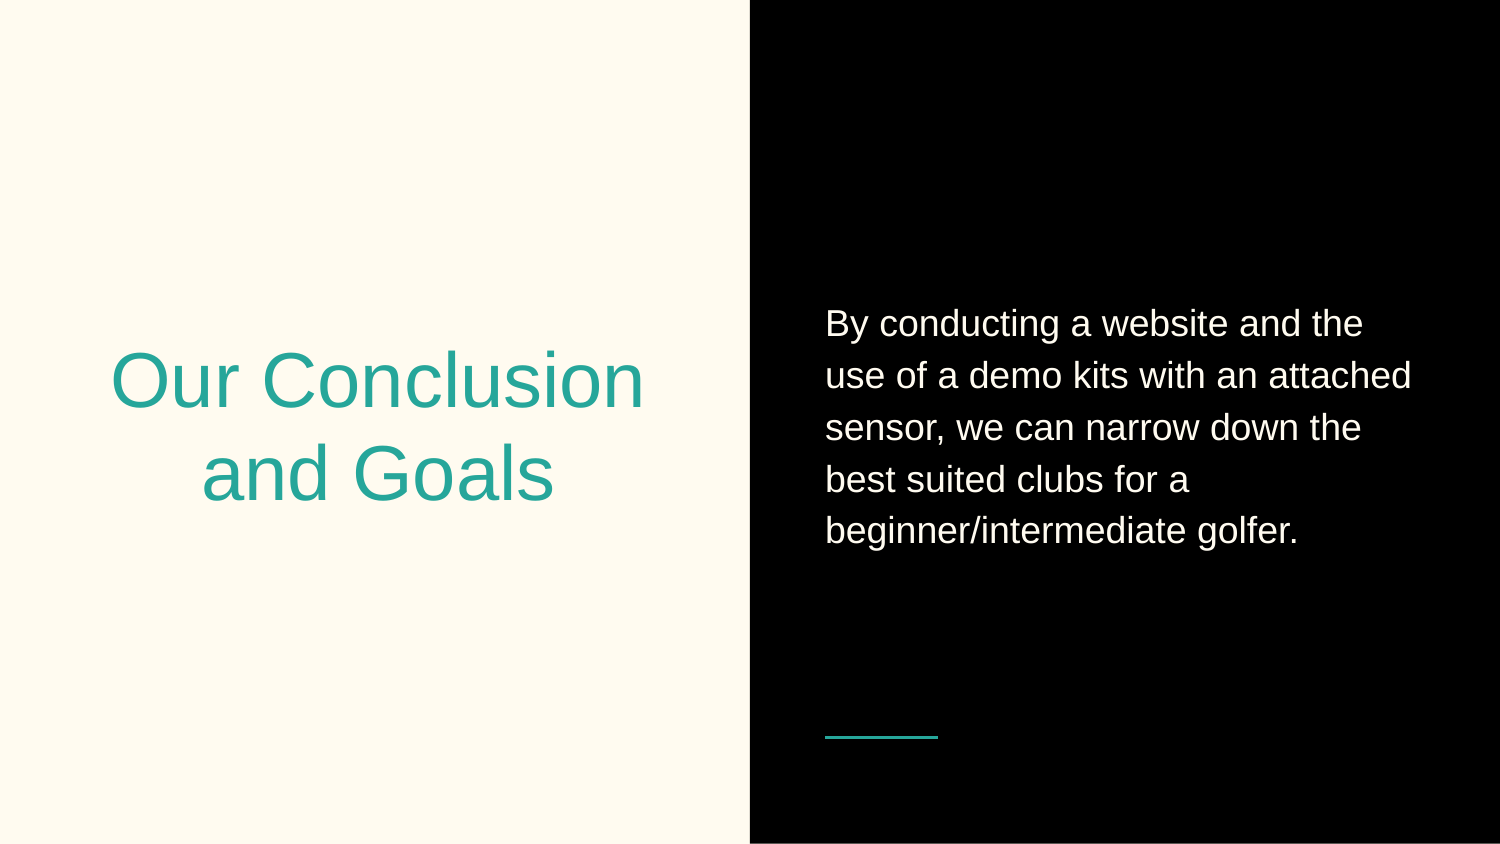

By conducting a website and the use of a demo kits with an attached sensor, we can narrow down the best suited clubs for a beginner/intermediate golfer.
# Our Conclusion and Goals